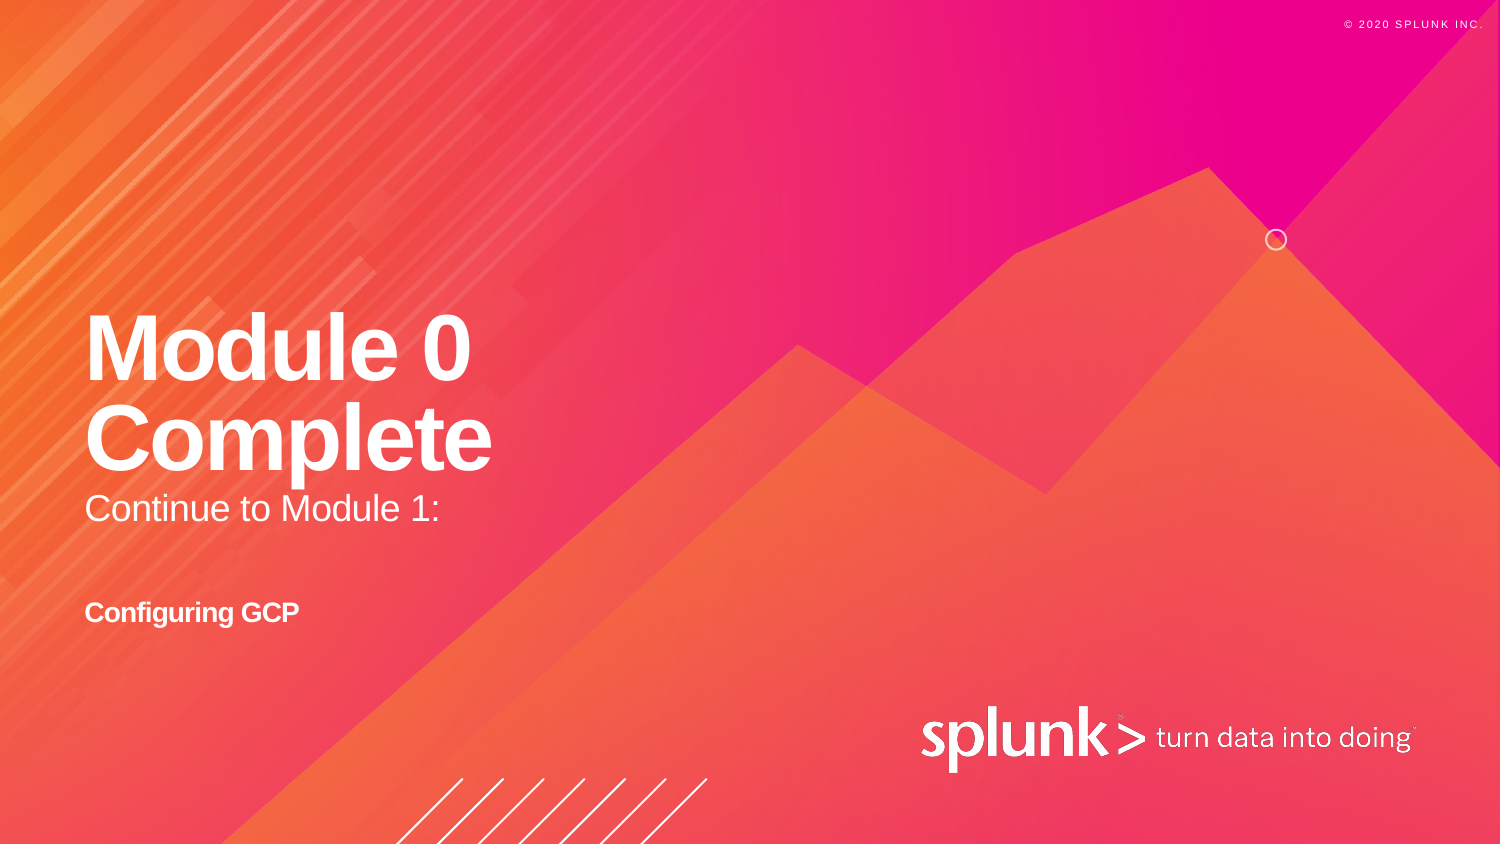

# Module 0 Complete
Continue to Module 1:
Configuring GCP